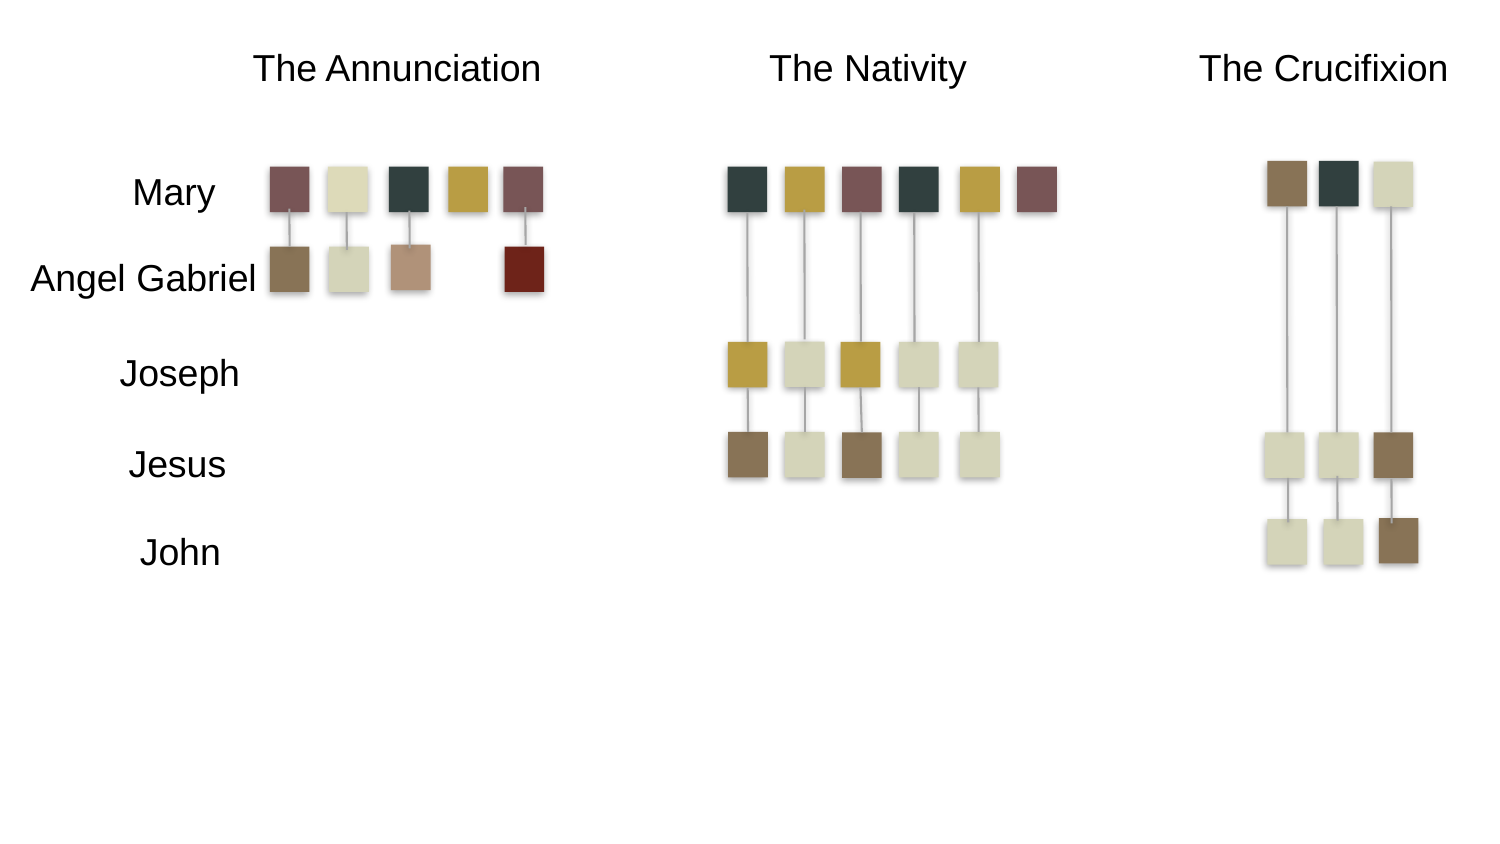

The Annunciation
The Nativity
The Crucifixion
Mary

Angel Gabriel

Joseph

Jesus

John